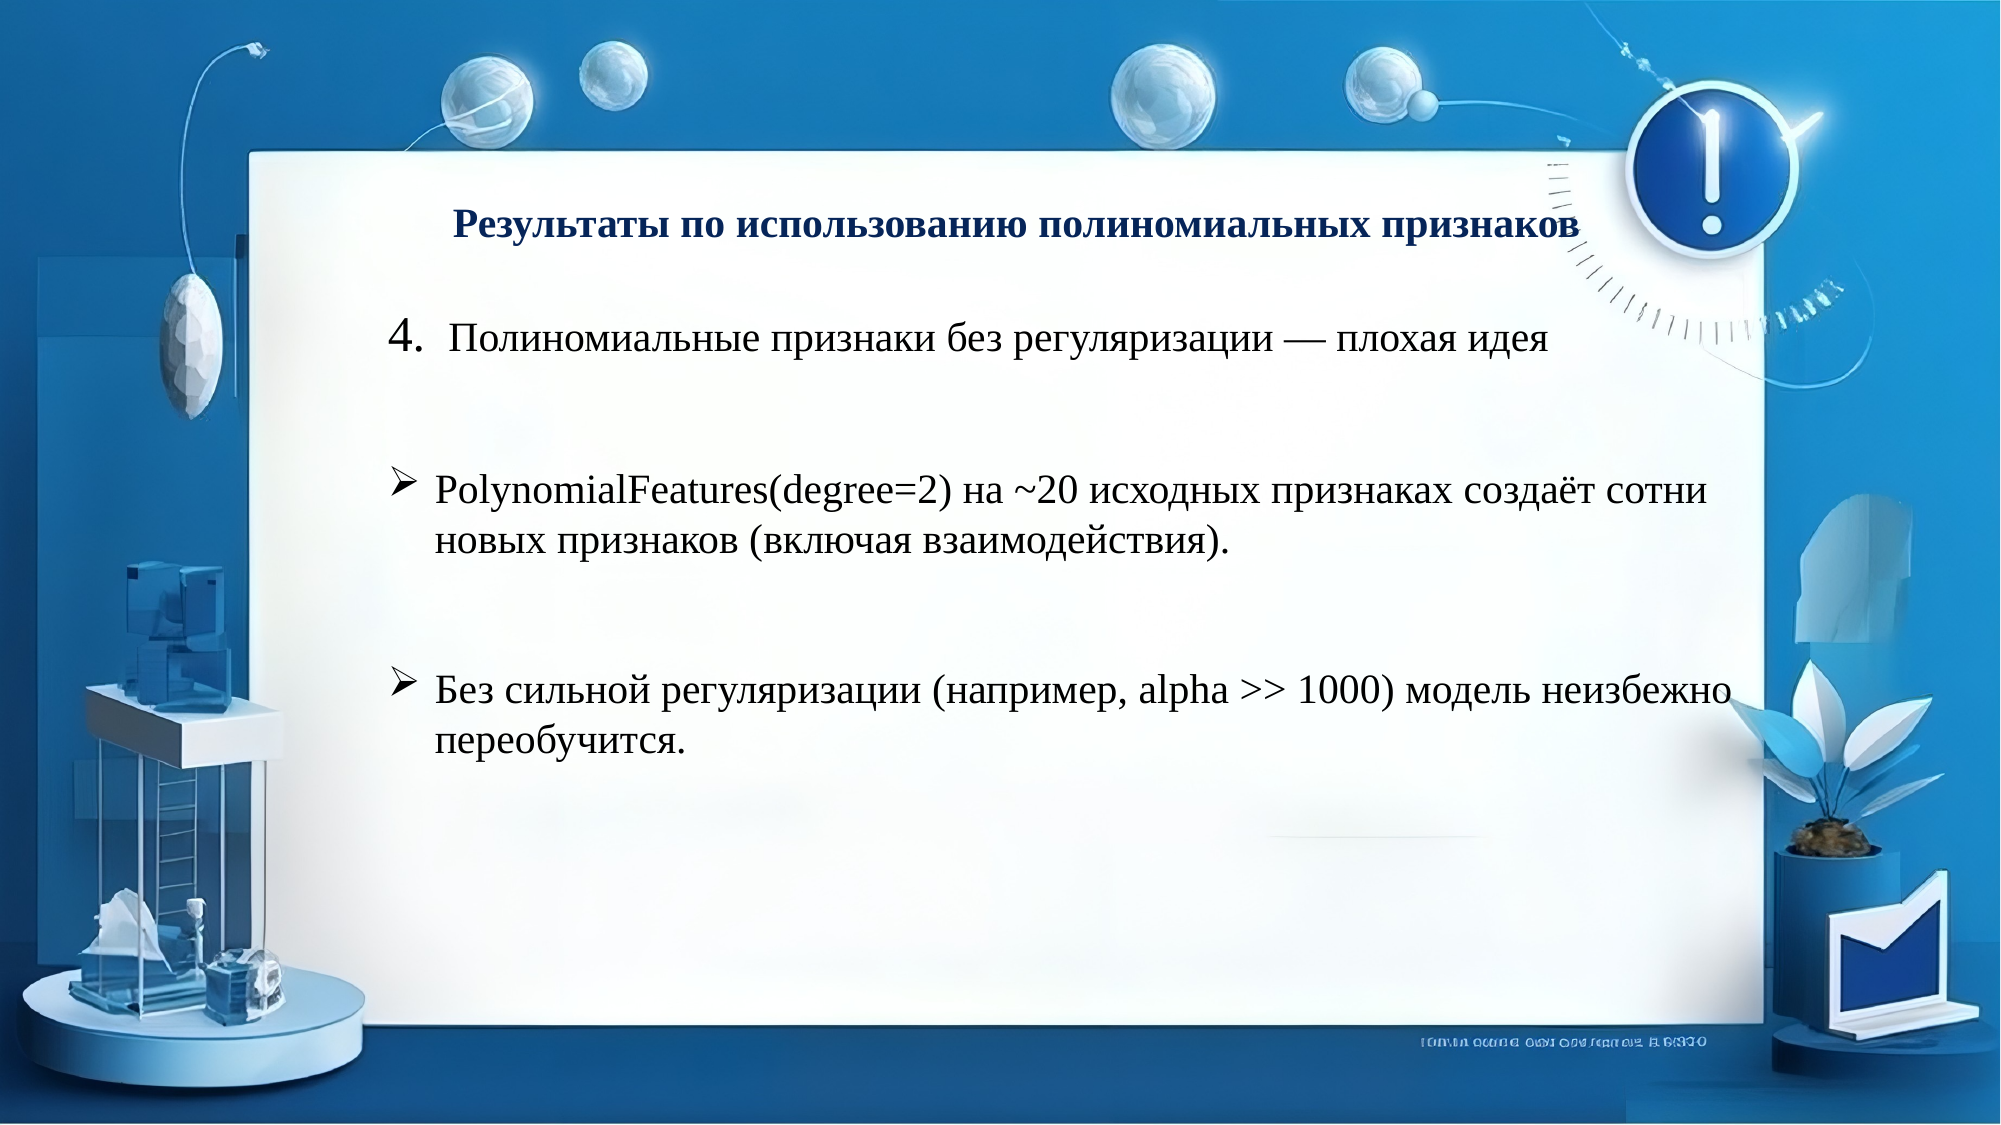

Результаты по использованию полиномиальных признаков

4.  Полиномиальные признаки без регуляризации — плохая идея

PolynomialFeatures(degree=2) на ~20 исходных признаках создаёт сотни новых признаков (включая взаимодействия).

Без сильной регуляризации (например, alpha >> 1000) модель неизбежно переобучится.